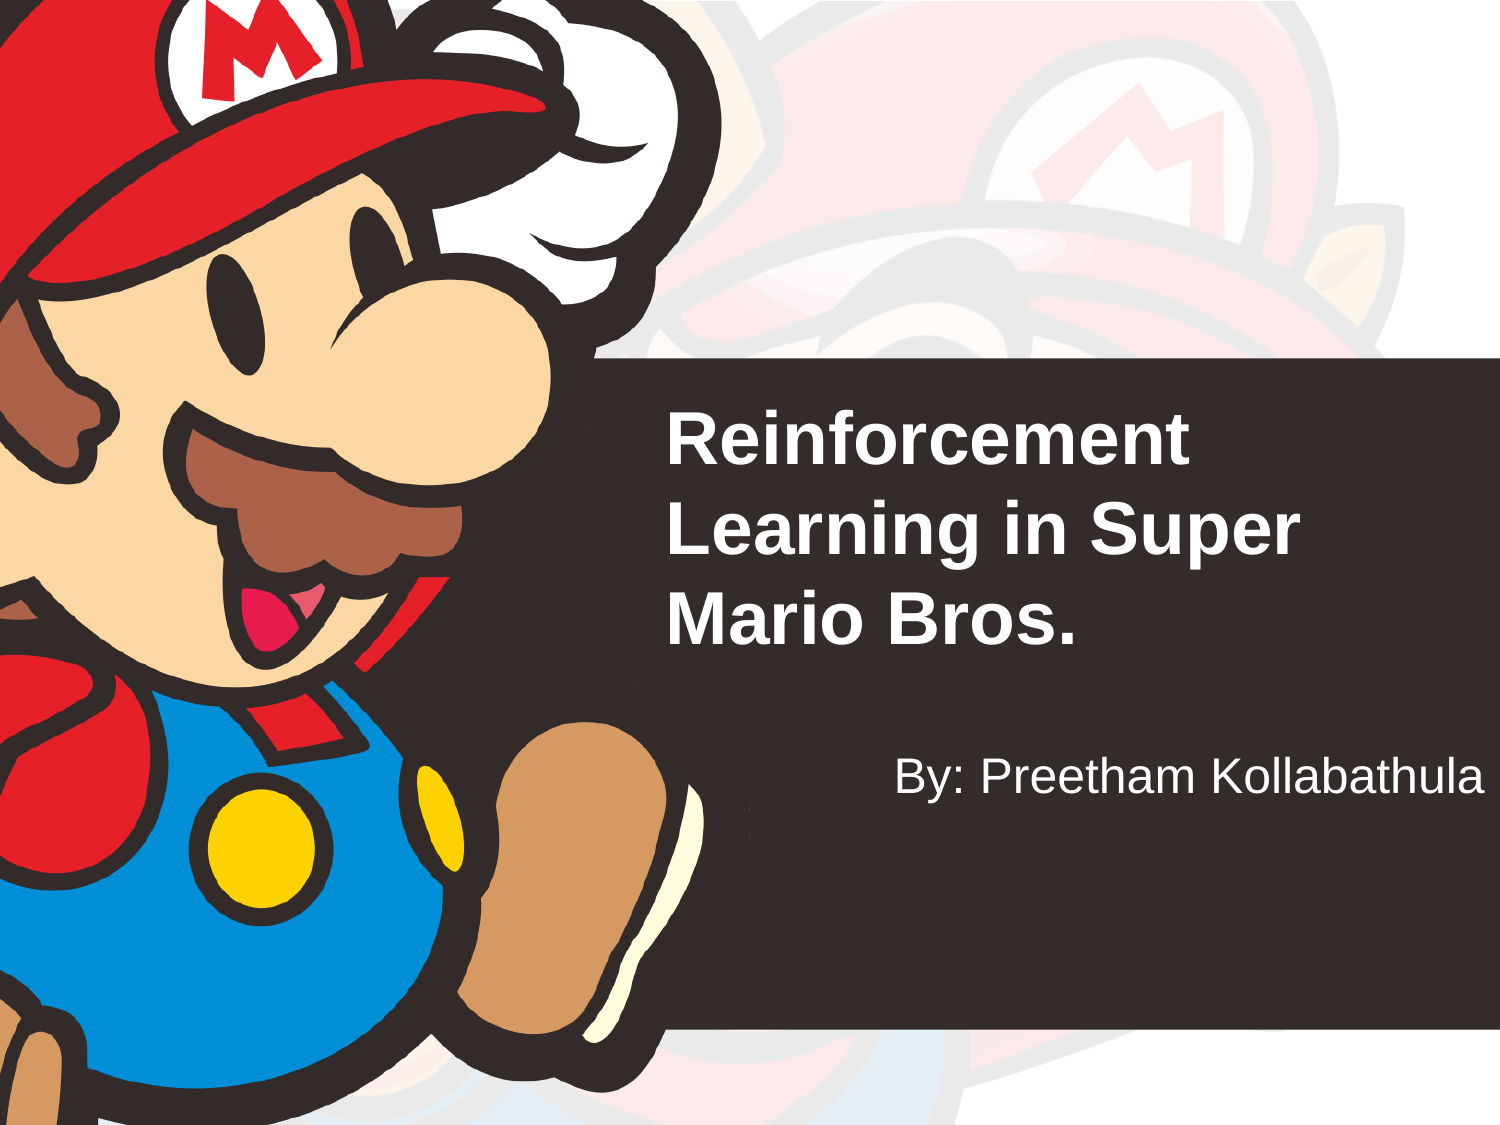

# Reinforcement Learning in Super Mario Bros.
By: Preetham Kollabathula